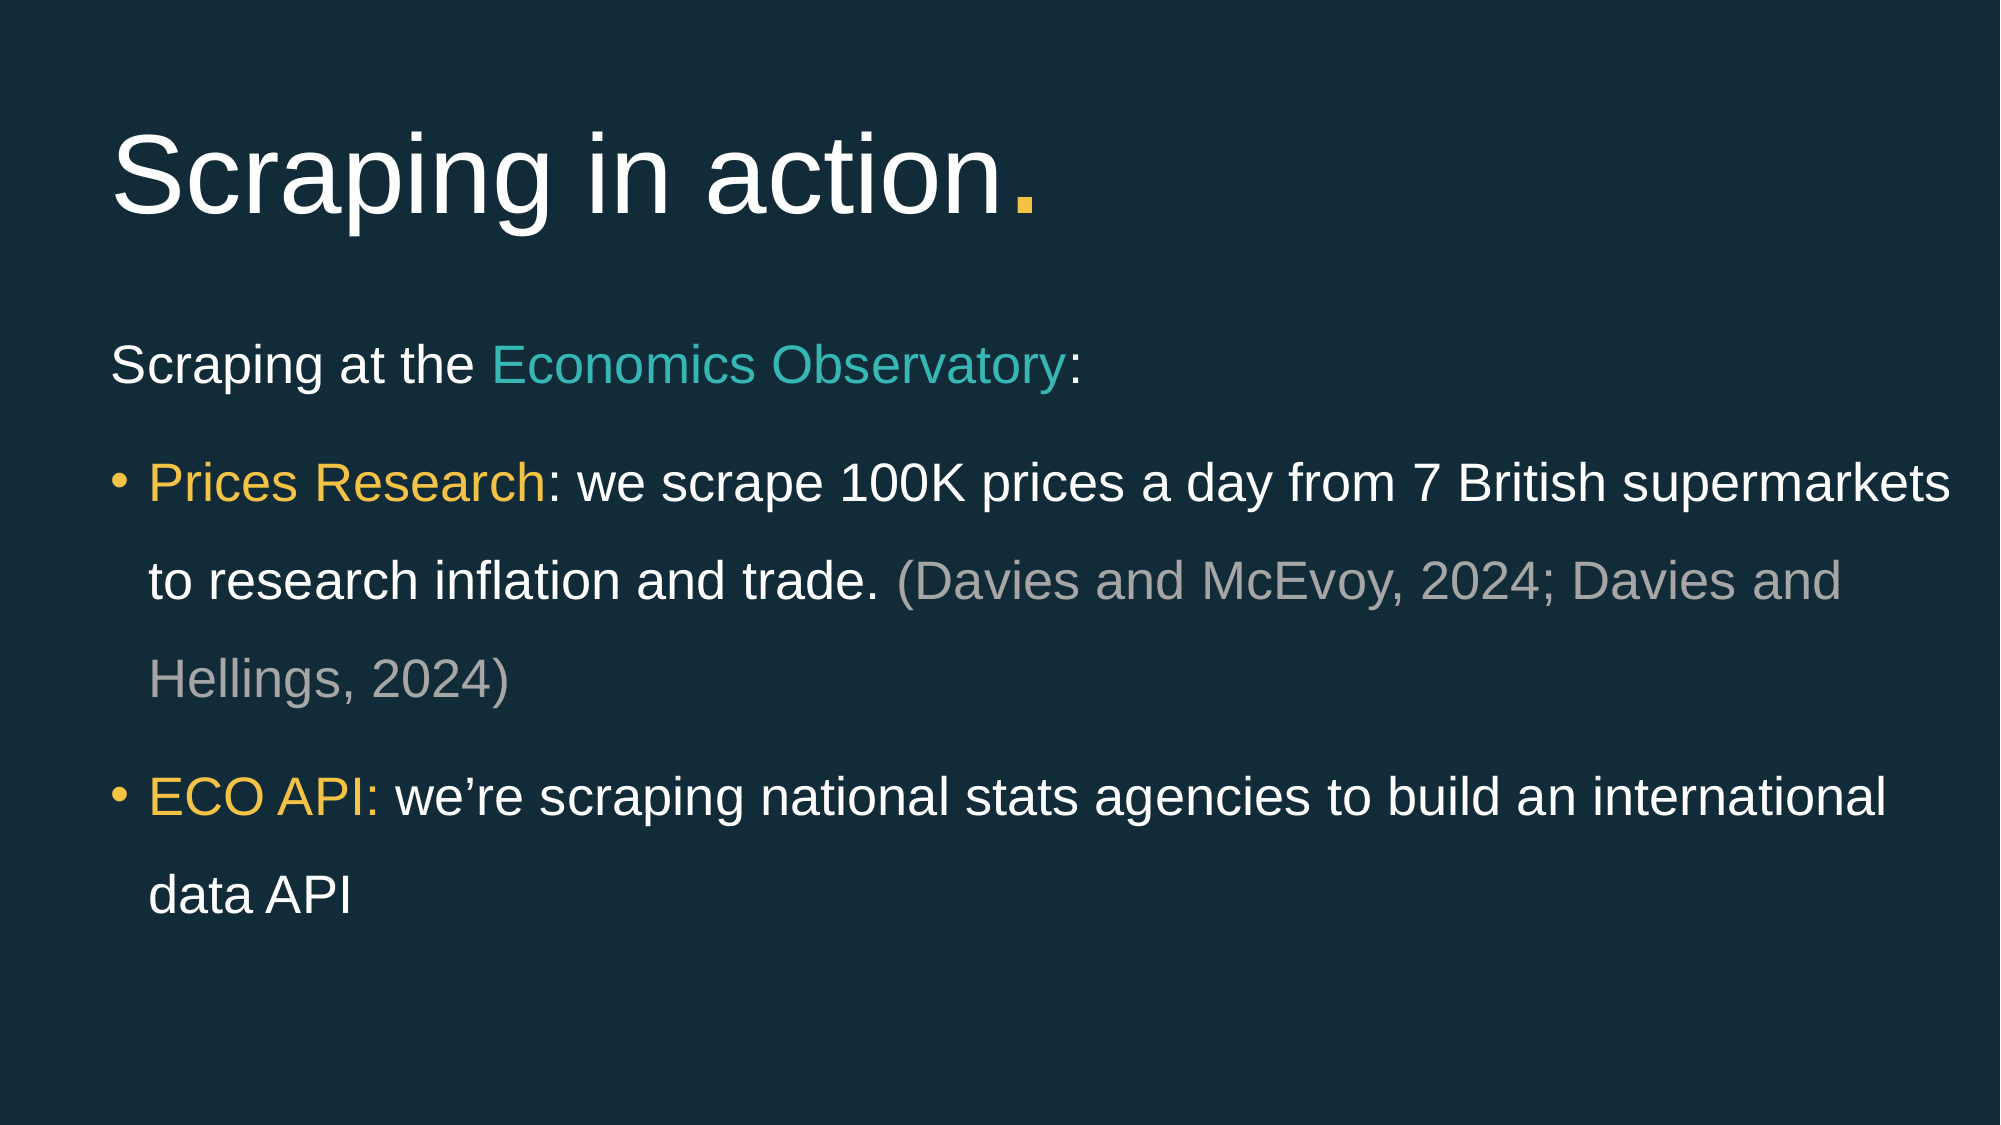

# Scraping in action.
Scraping at the Economics Observatory:
Prices Research: we scrape 100K prices a day from 7 British supermarkets to research inflation and trade. (Davies and McEvoy, 2024; Davies and Hellings, 2024)
ECO API: we’re scraping national stats agencies to build an international data API